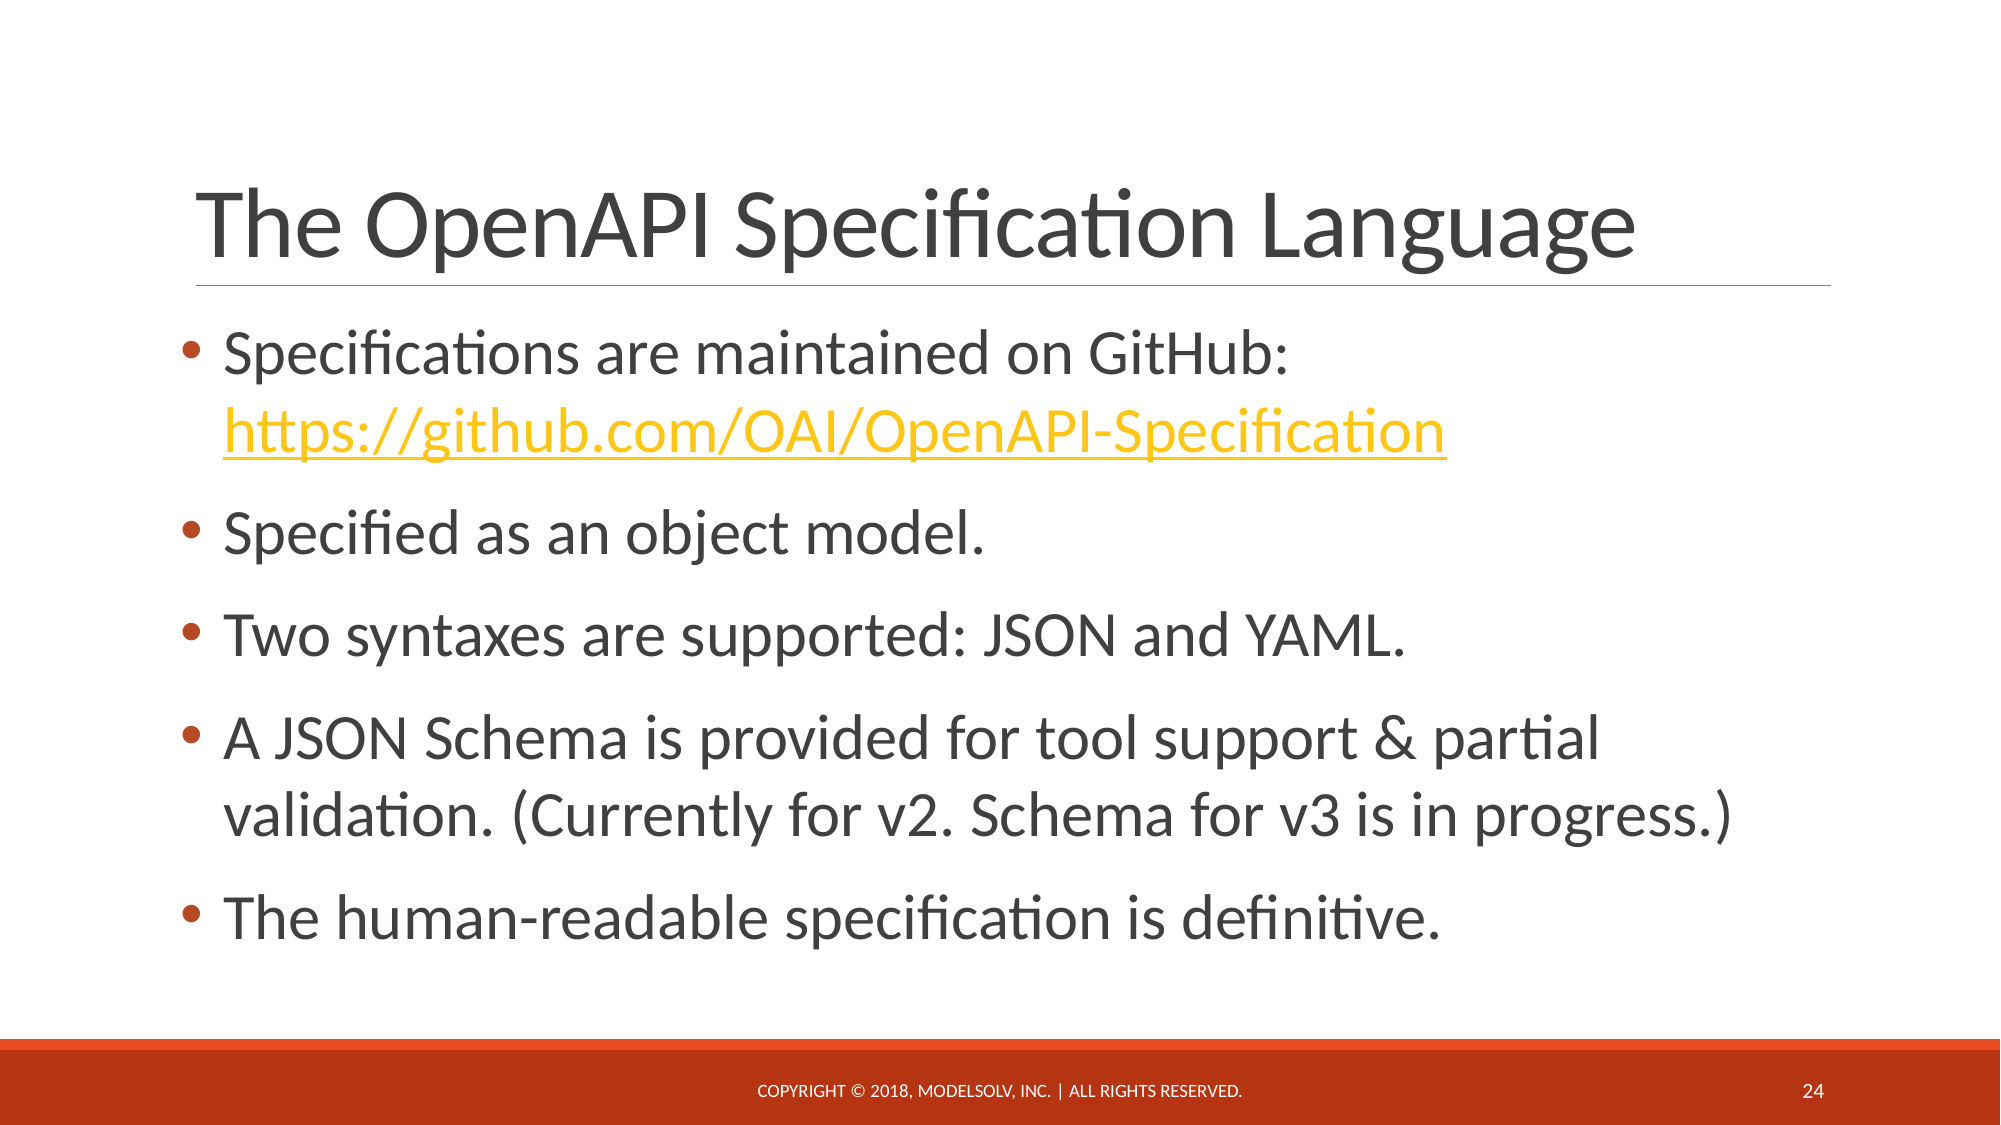

# The OpenAPI Specification Language
Specifications are maintained on GitHub:
https://github.com/OAI/OpenAPI-Specification
Specified as an object model.
Two syntaxes are supported: JSON and YAML.
A JSON Schema is provided for tool support & partial validation. (Currently for v2. Schema for v3 is in progress.)
The human-readable specification is definitive.
Copyright © 2018, ModelSolv, Inc. | All rights reserved.
24